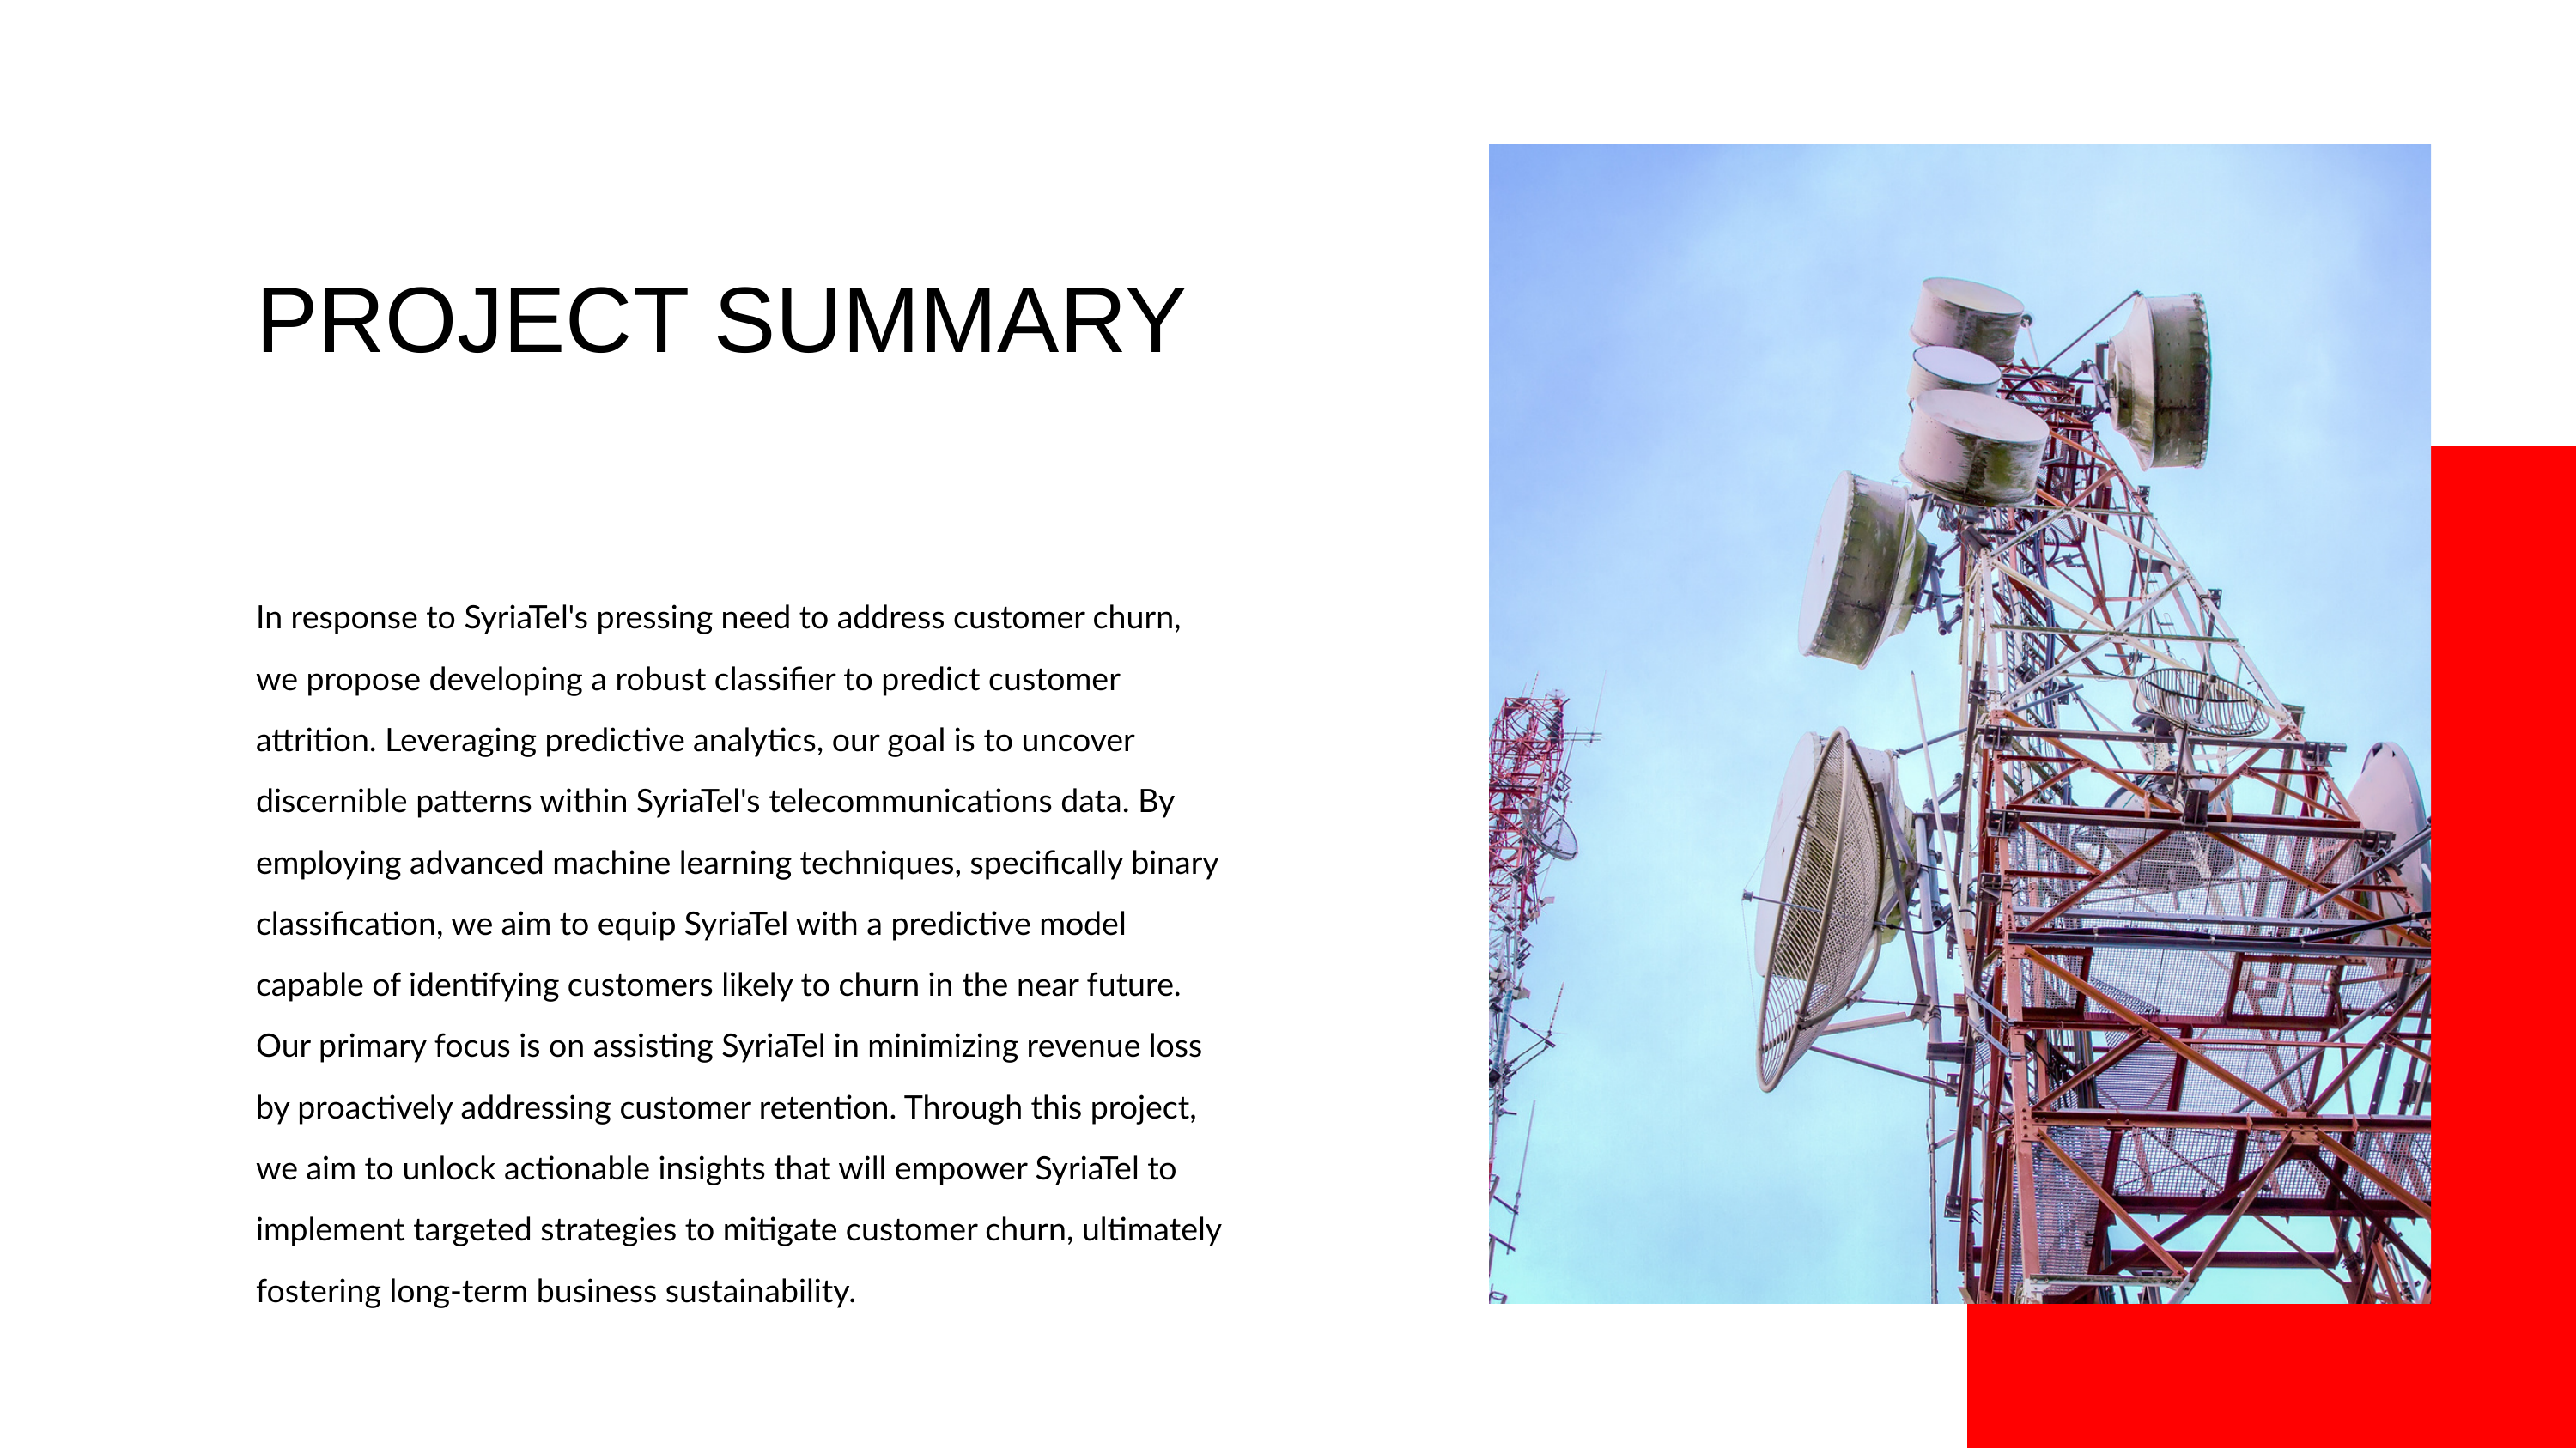

PROJECT SUMMARY

In response to SyriaTel's pressing need to address customer churn, we propose developing a robust classifier to predict customer attrition. Leveraging predictive analytics, our goal is to uncover discernible patterns within SyriaTel's telecommunications data. By employing advanced machine learning techniques, specifically binary classification, we aim to equip SyriaTel with a predictive model capable of identifying customers likely to churn in the near future. Our primary focus is on assisting SyriaTel in minimizing revenue loss by proactively addressing customer retention. Through this project, we aim to unlock actionable insights that will empower SyriaTel to implement targeted strategies to mitigate customer churn, ultimately fostering long-term business sustainability.
CLICK HERE